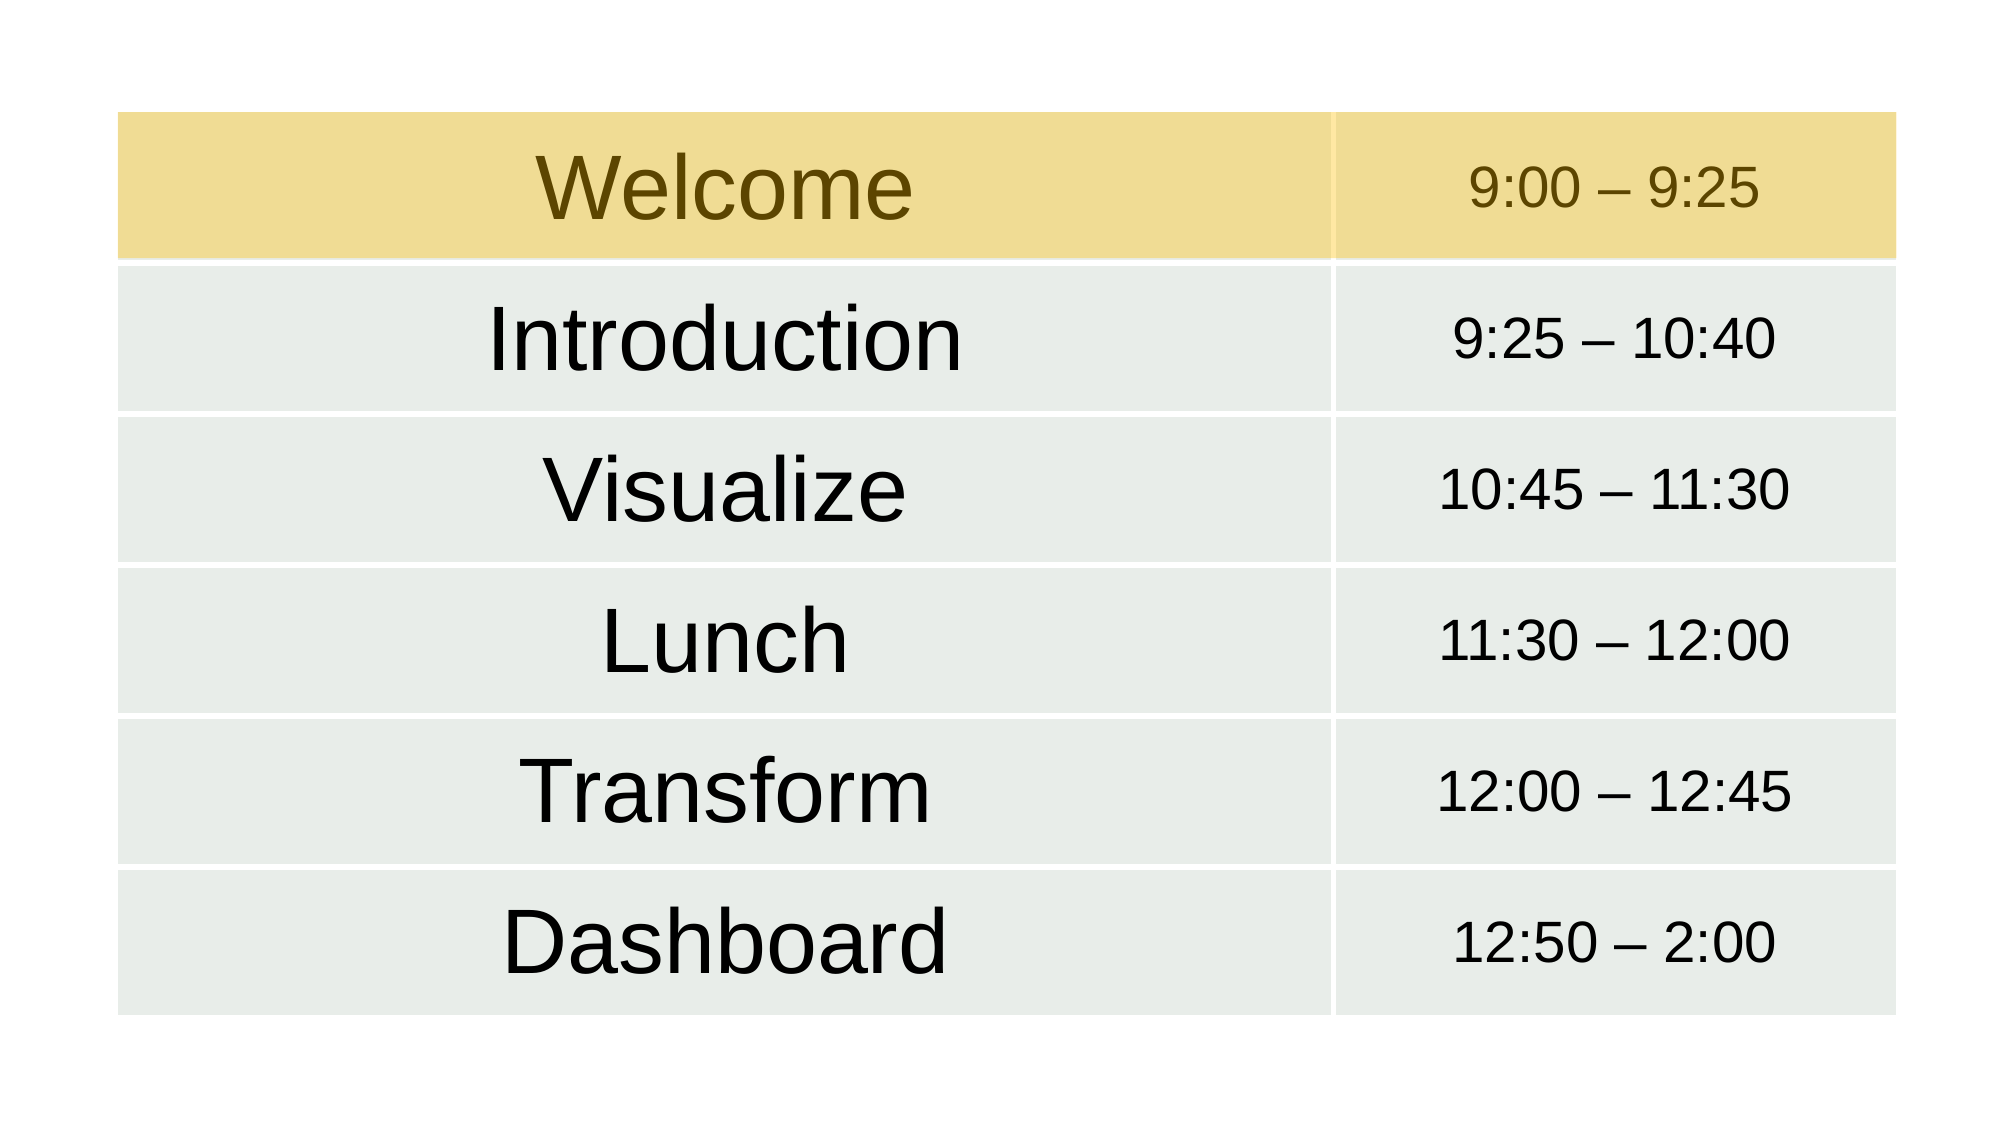

| Welcome | 9:00 – 9:25 |
| --- | --- |
| Introduction | 9:25 – 10:40 |
| Visualize | 10:45 – 11:30 |
| Lunch | 11:30 – 12:00 |
| Transform | 12:00 – 12:45 |
| Dashboard | 12:50 – 2:00 |